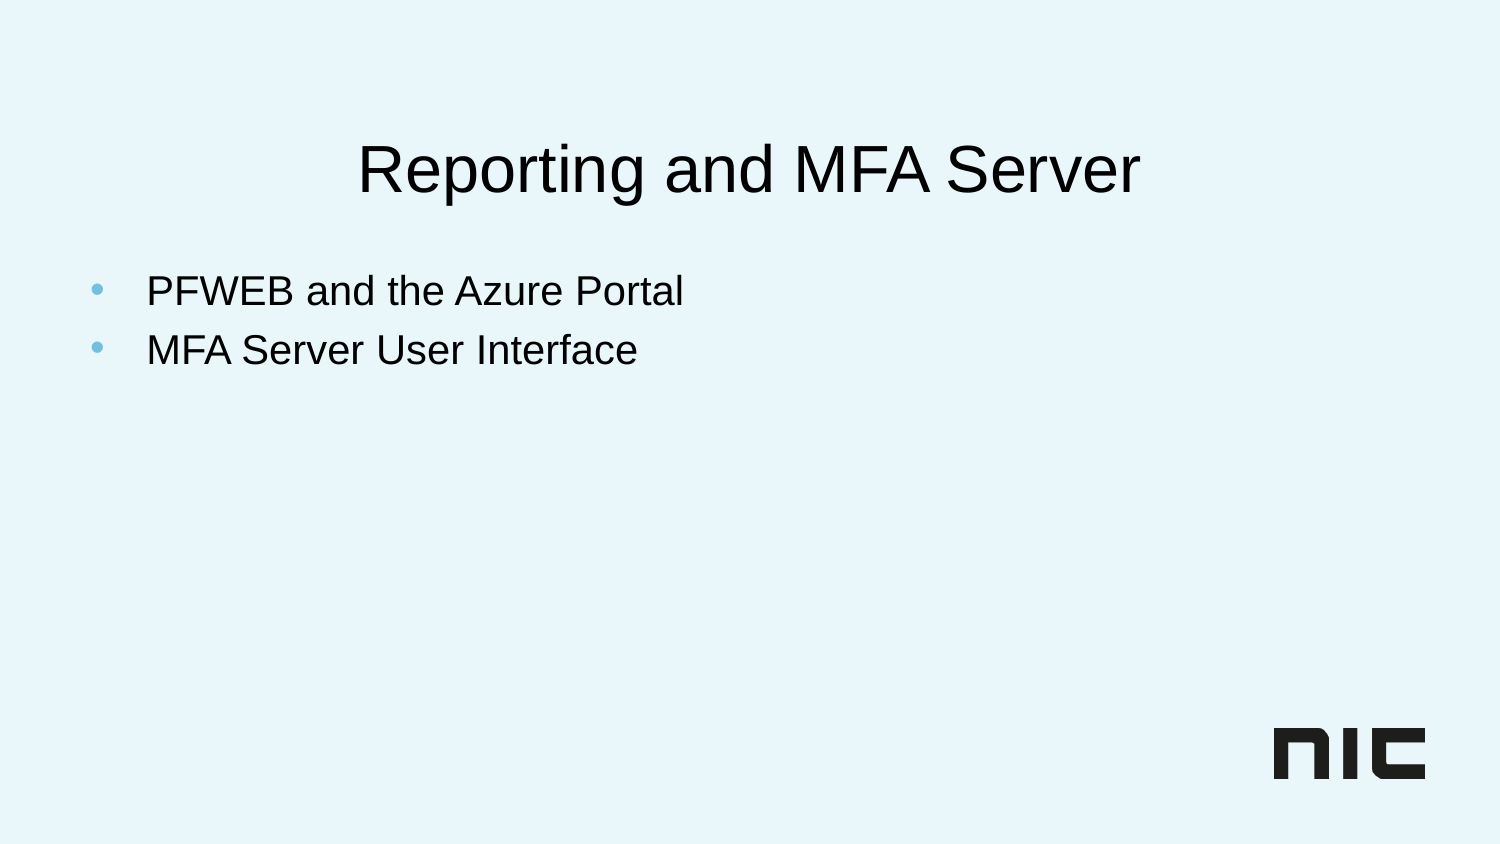

# Reporting and MFA Server
PFWEB and the Azure Portal
MFA Server User Interface